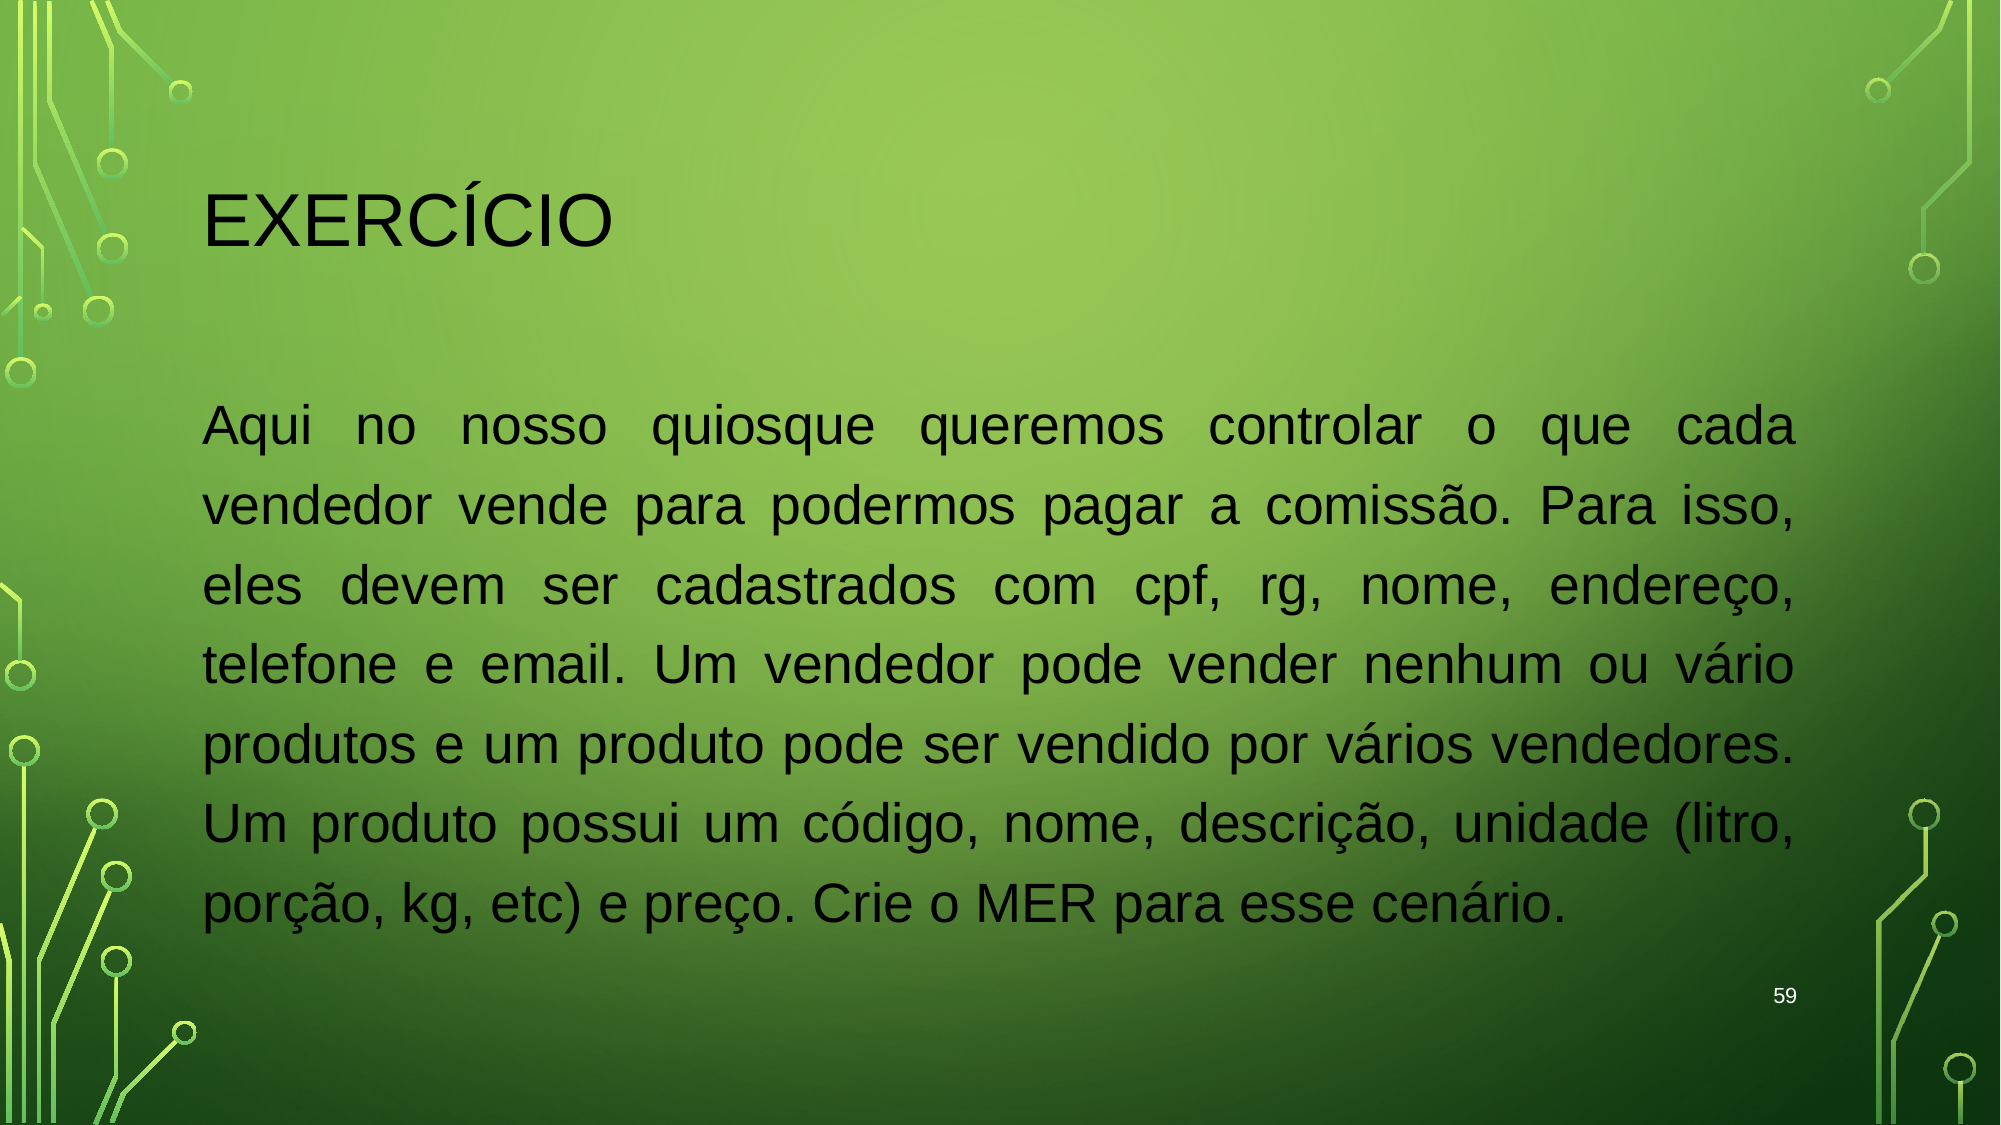

# EXERCÍCIO
Aqui no nosso quiosque queremos controlar o que cada vendedor vende para podermos pagar a comissão. Para isso, eles devem ser cadastrados com cpf, rg, nome, endereço, telefone e email. Um vendedor pode vender nenhum ou vário produtos e um produto pode ser vendido por vários vendedores. Um produto possui um código, nome, descrição, unidade (litro, porção, kg, etc) e preço. Crie o MER para esse cenário.
59